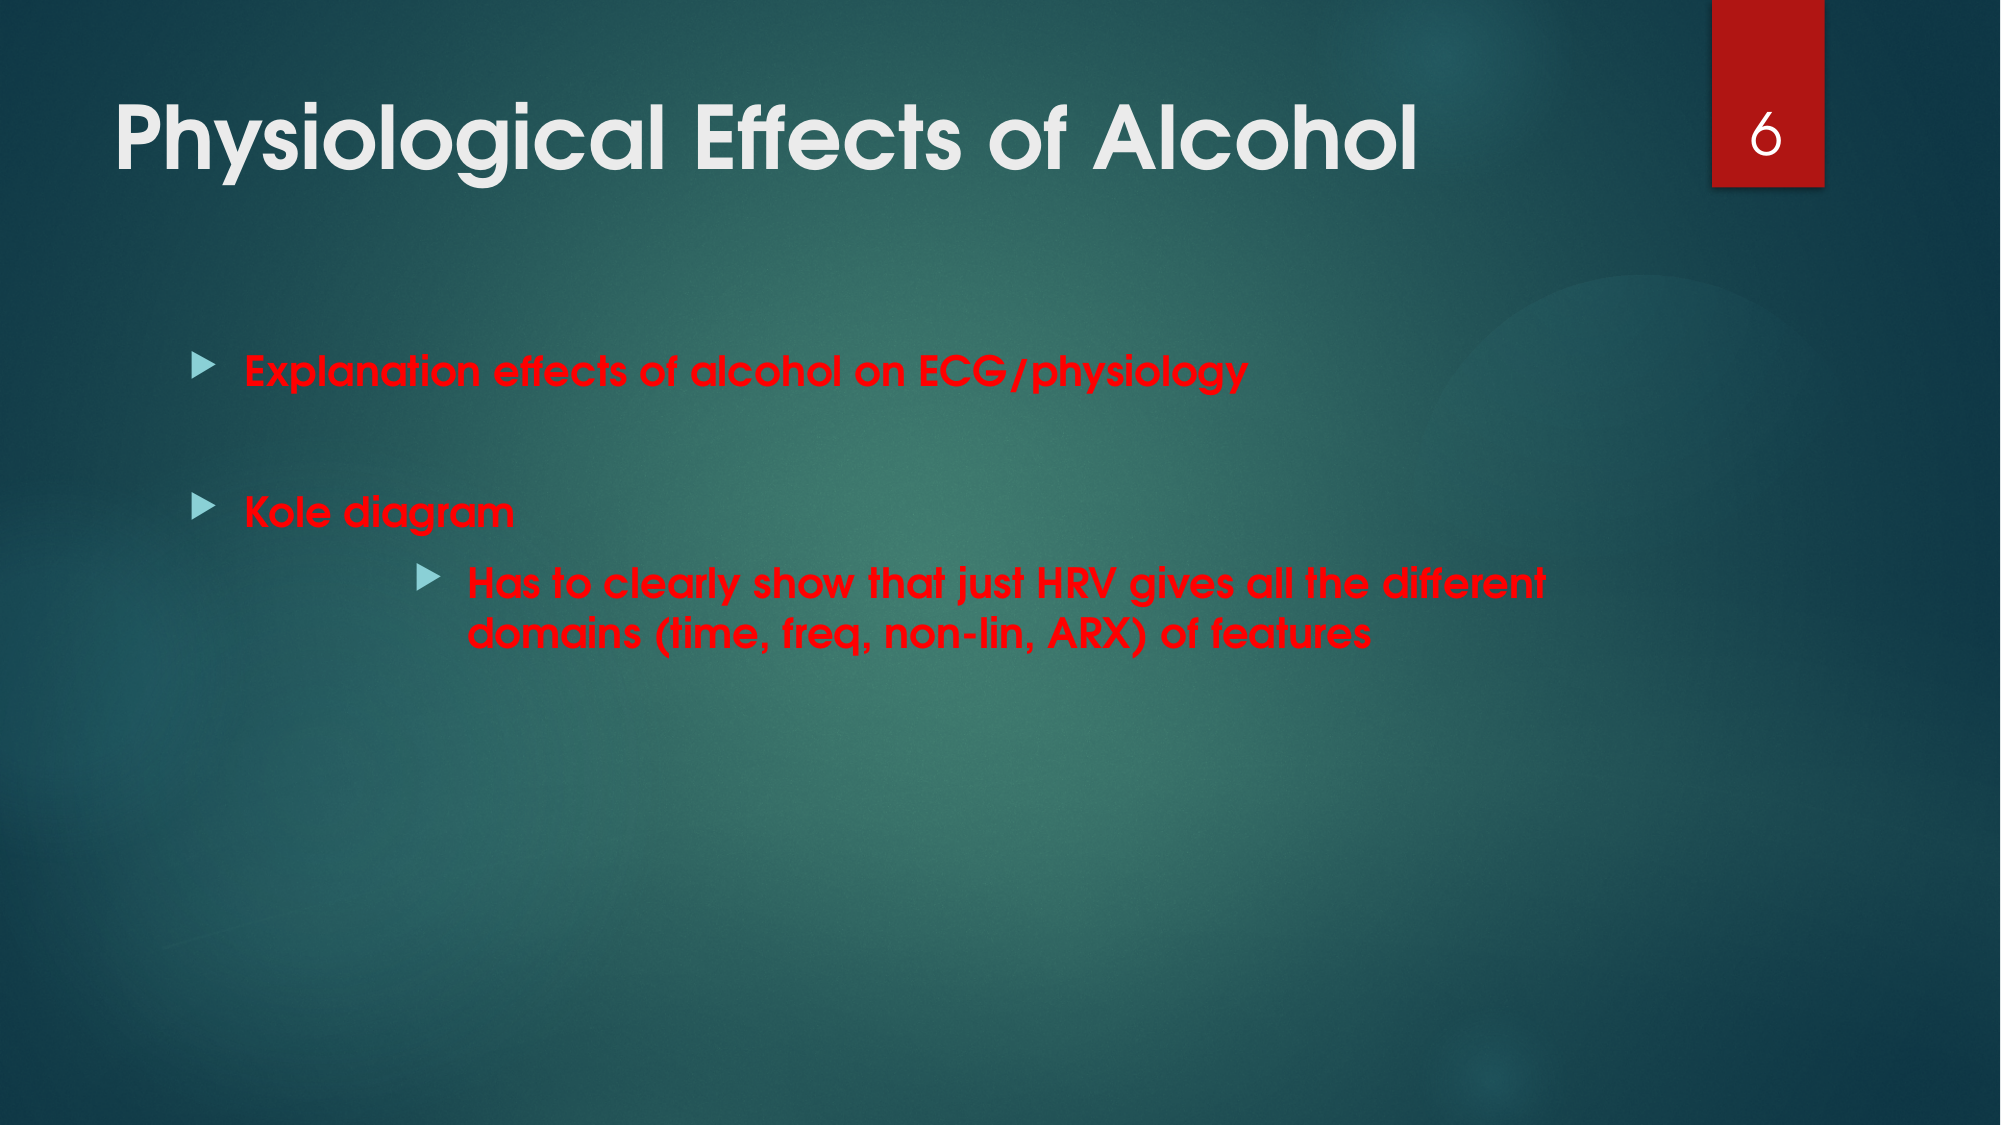

6
# Physiological Effects of Alcohol
Explanation effects of alcohol on ECG/physiology

Kole diagram
Has to clearly show that just HRV gives all the different domains (time, freq, non-lin, ARX) of features